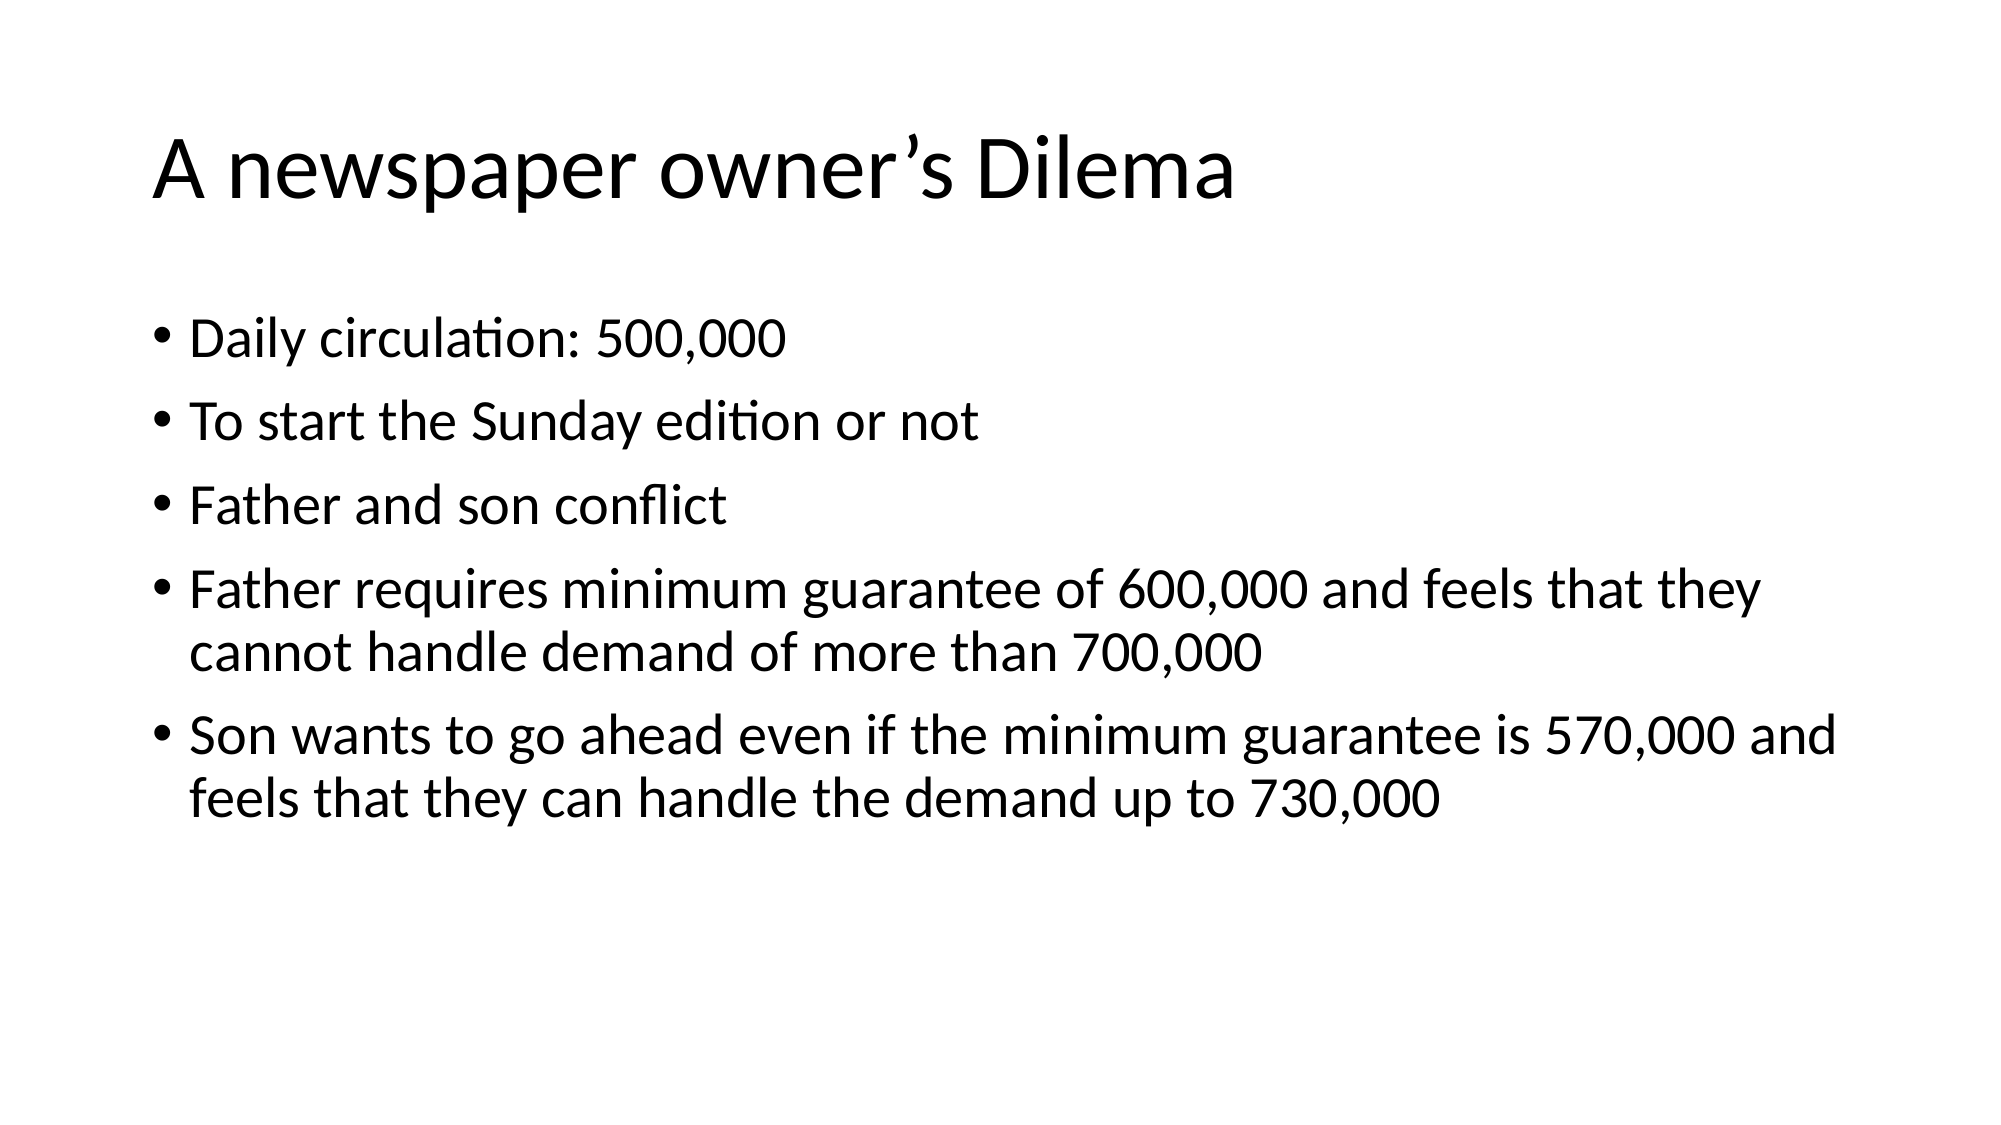

# A newspaper owner’s Dilema
Daily circulation: 500,000
To start the Sunday edition or not
Father and son conflict
Father requires minimum guarantee of 600,000 and feels that they cannot handle demand of more than 700,000
Son wants to go ahead even if the minimum guarantee is 570,000 and feels that they can handle the demand up to 730,000